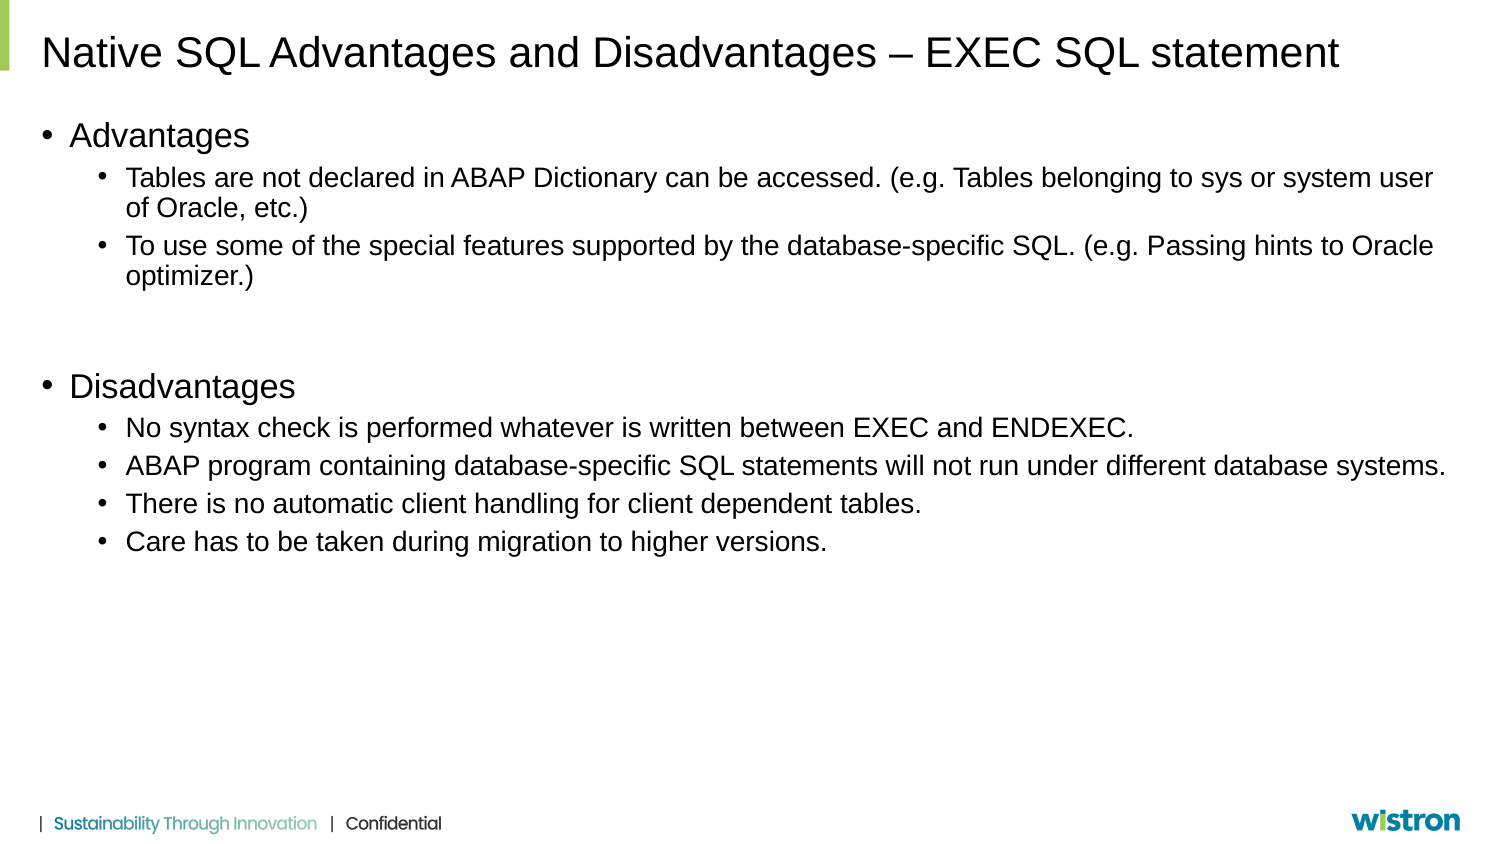

# Native SQL Advantages and Disadvantages – EXEC SQL statement
Advantages
Tables are not declared in ABAP Dictionary can be accessed. (e.g. Tables belonging to sys or system user of Oracle, etc.)
To use some of the special features supported by the database-specific SQL. (e.g. Passing hints to Oracle optimizer.)

Disadvantages
No syntax check is performed whatever is written between EXEC and ENDEXEC.
ABAP program containing database-specific SQL statements will not run under different database systems.
There is no automatic client handling for client dependent tables.
Care has to be taken during migration to higher versions.